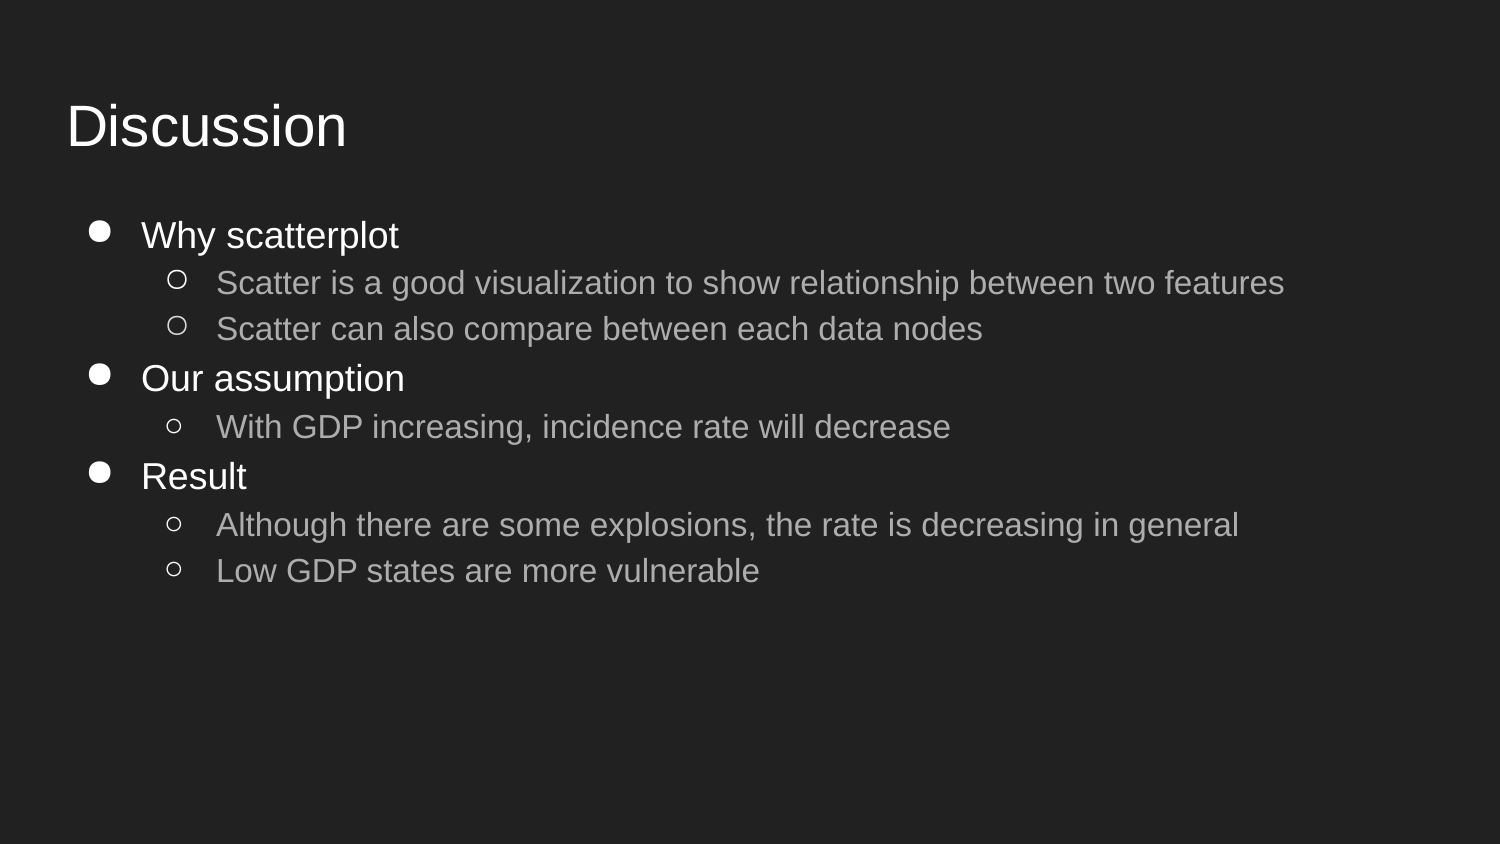

# Discussion
Why scatterplot
Scatter is a good visualization to show relationship between two features
Scatter can also compare between each data nodes
Our assumption
With GDP increasing, incidence rate will decrease
Result
Although there are some explosions, the rate is decreasing in general
Low GDP states are more vulnerable